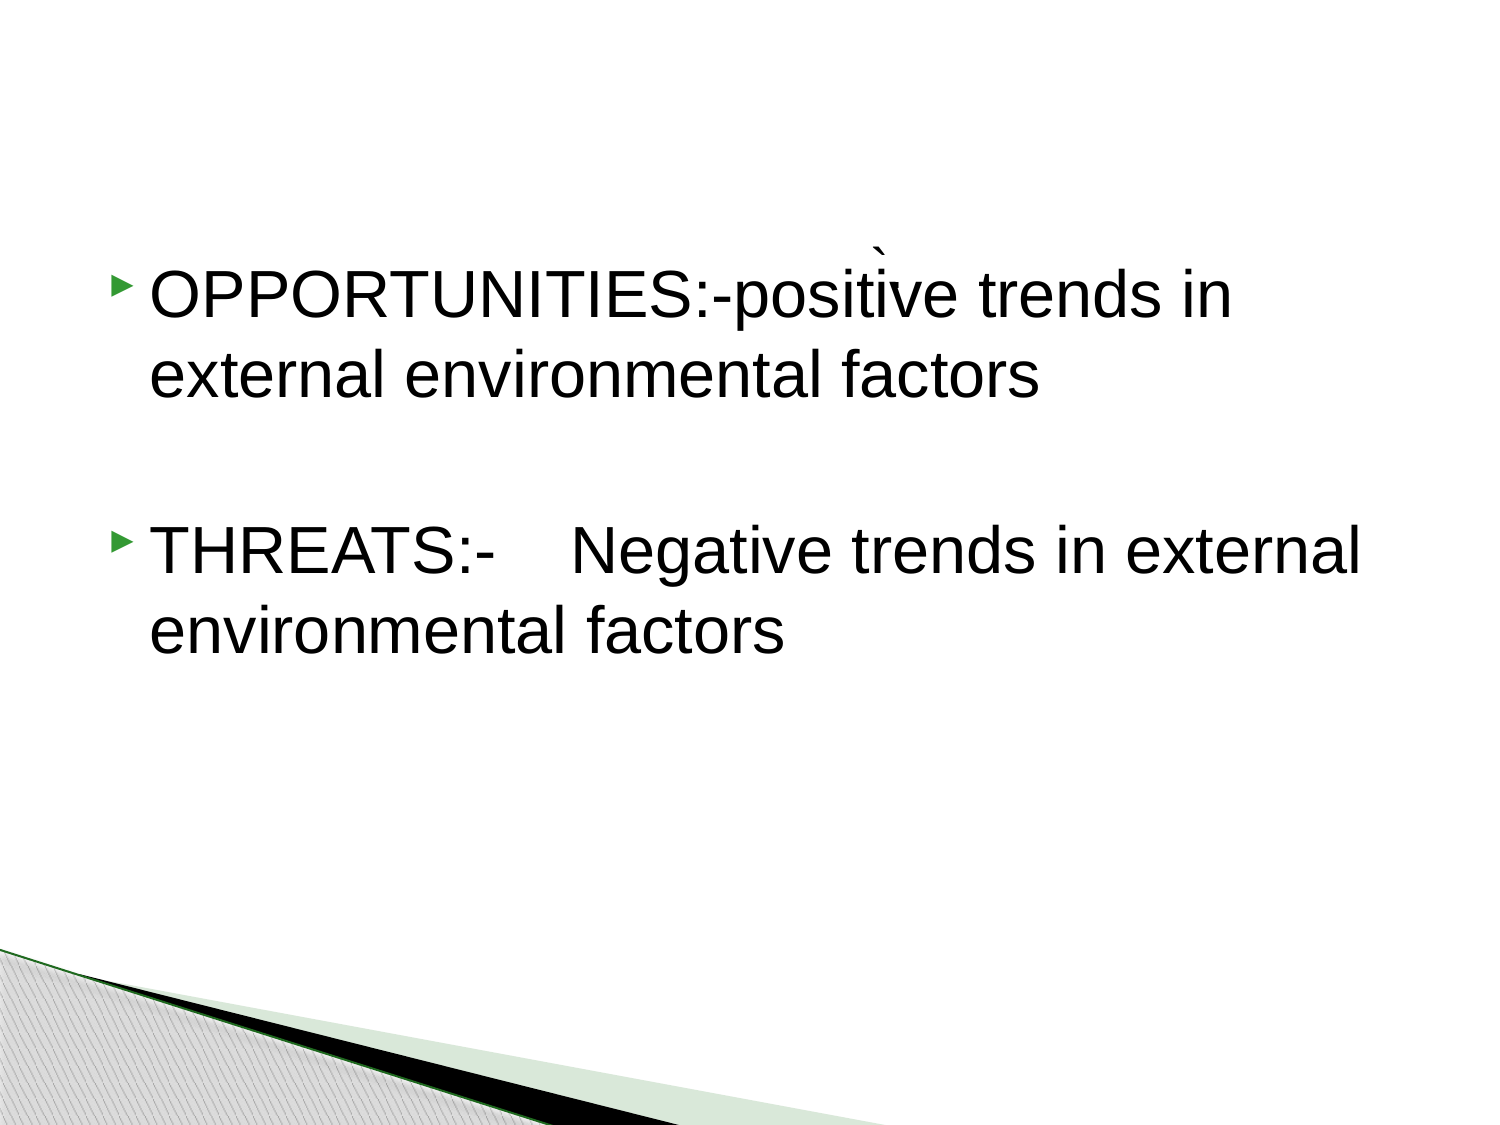

`.

OPPORTUNITIES:-positive trends in external environmental factors

THREATS:-    Negative trends in external environmental factors